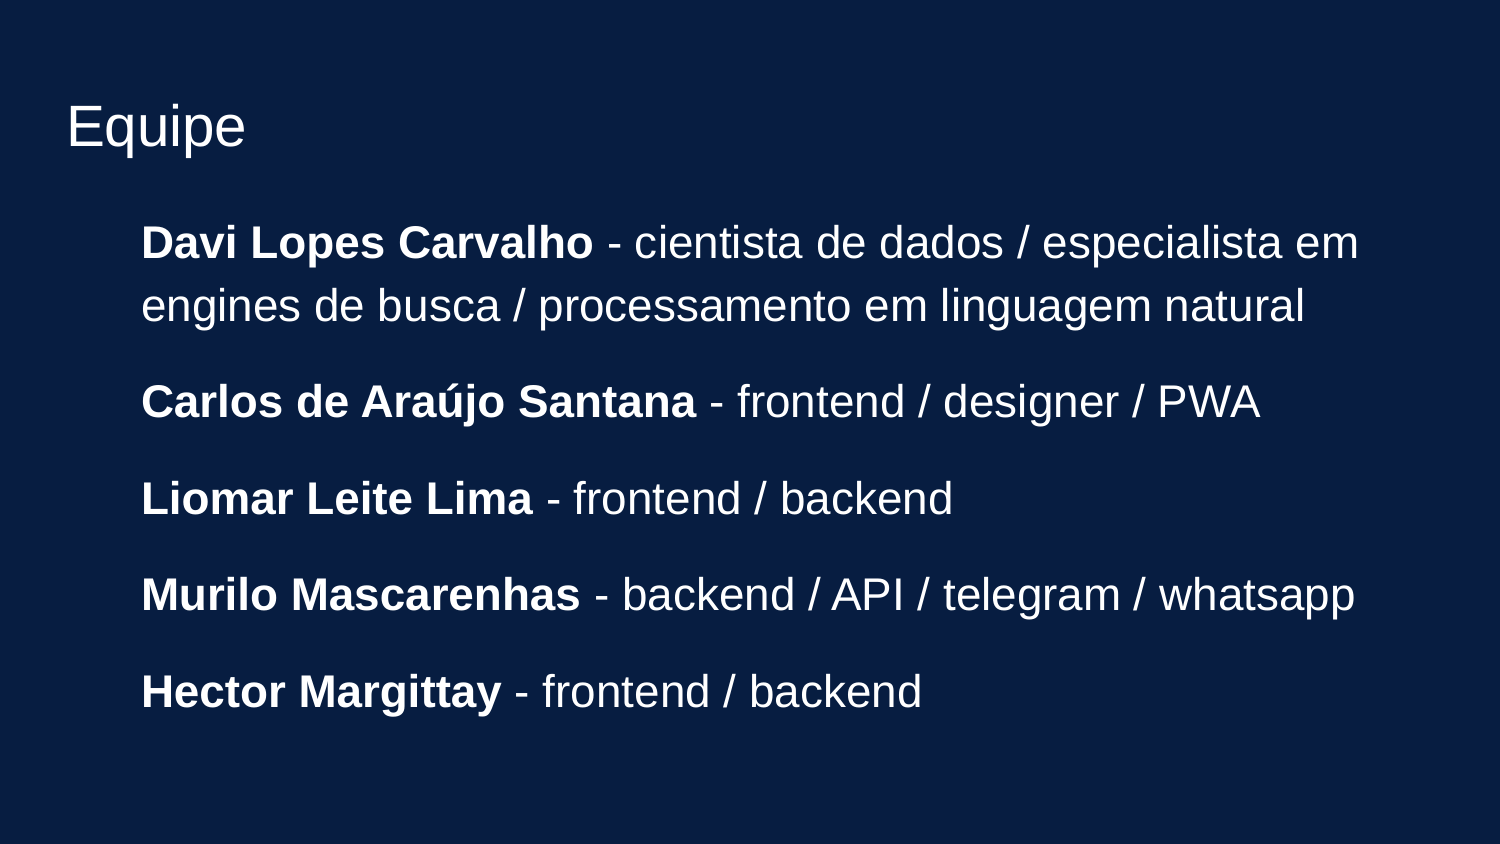

# Equipe
Davi Lopes Carvalho - cientista de dados / especialista em engines de busca / processamento em linguagem natural
Carlos de Araújo Santana - frontend / designer / PWA
Liomar Leite Lima - frontend / backend
Murilo Mascarenhas - backend / API / telegram / whatsapp
Hector Margittay - frontend / backend